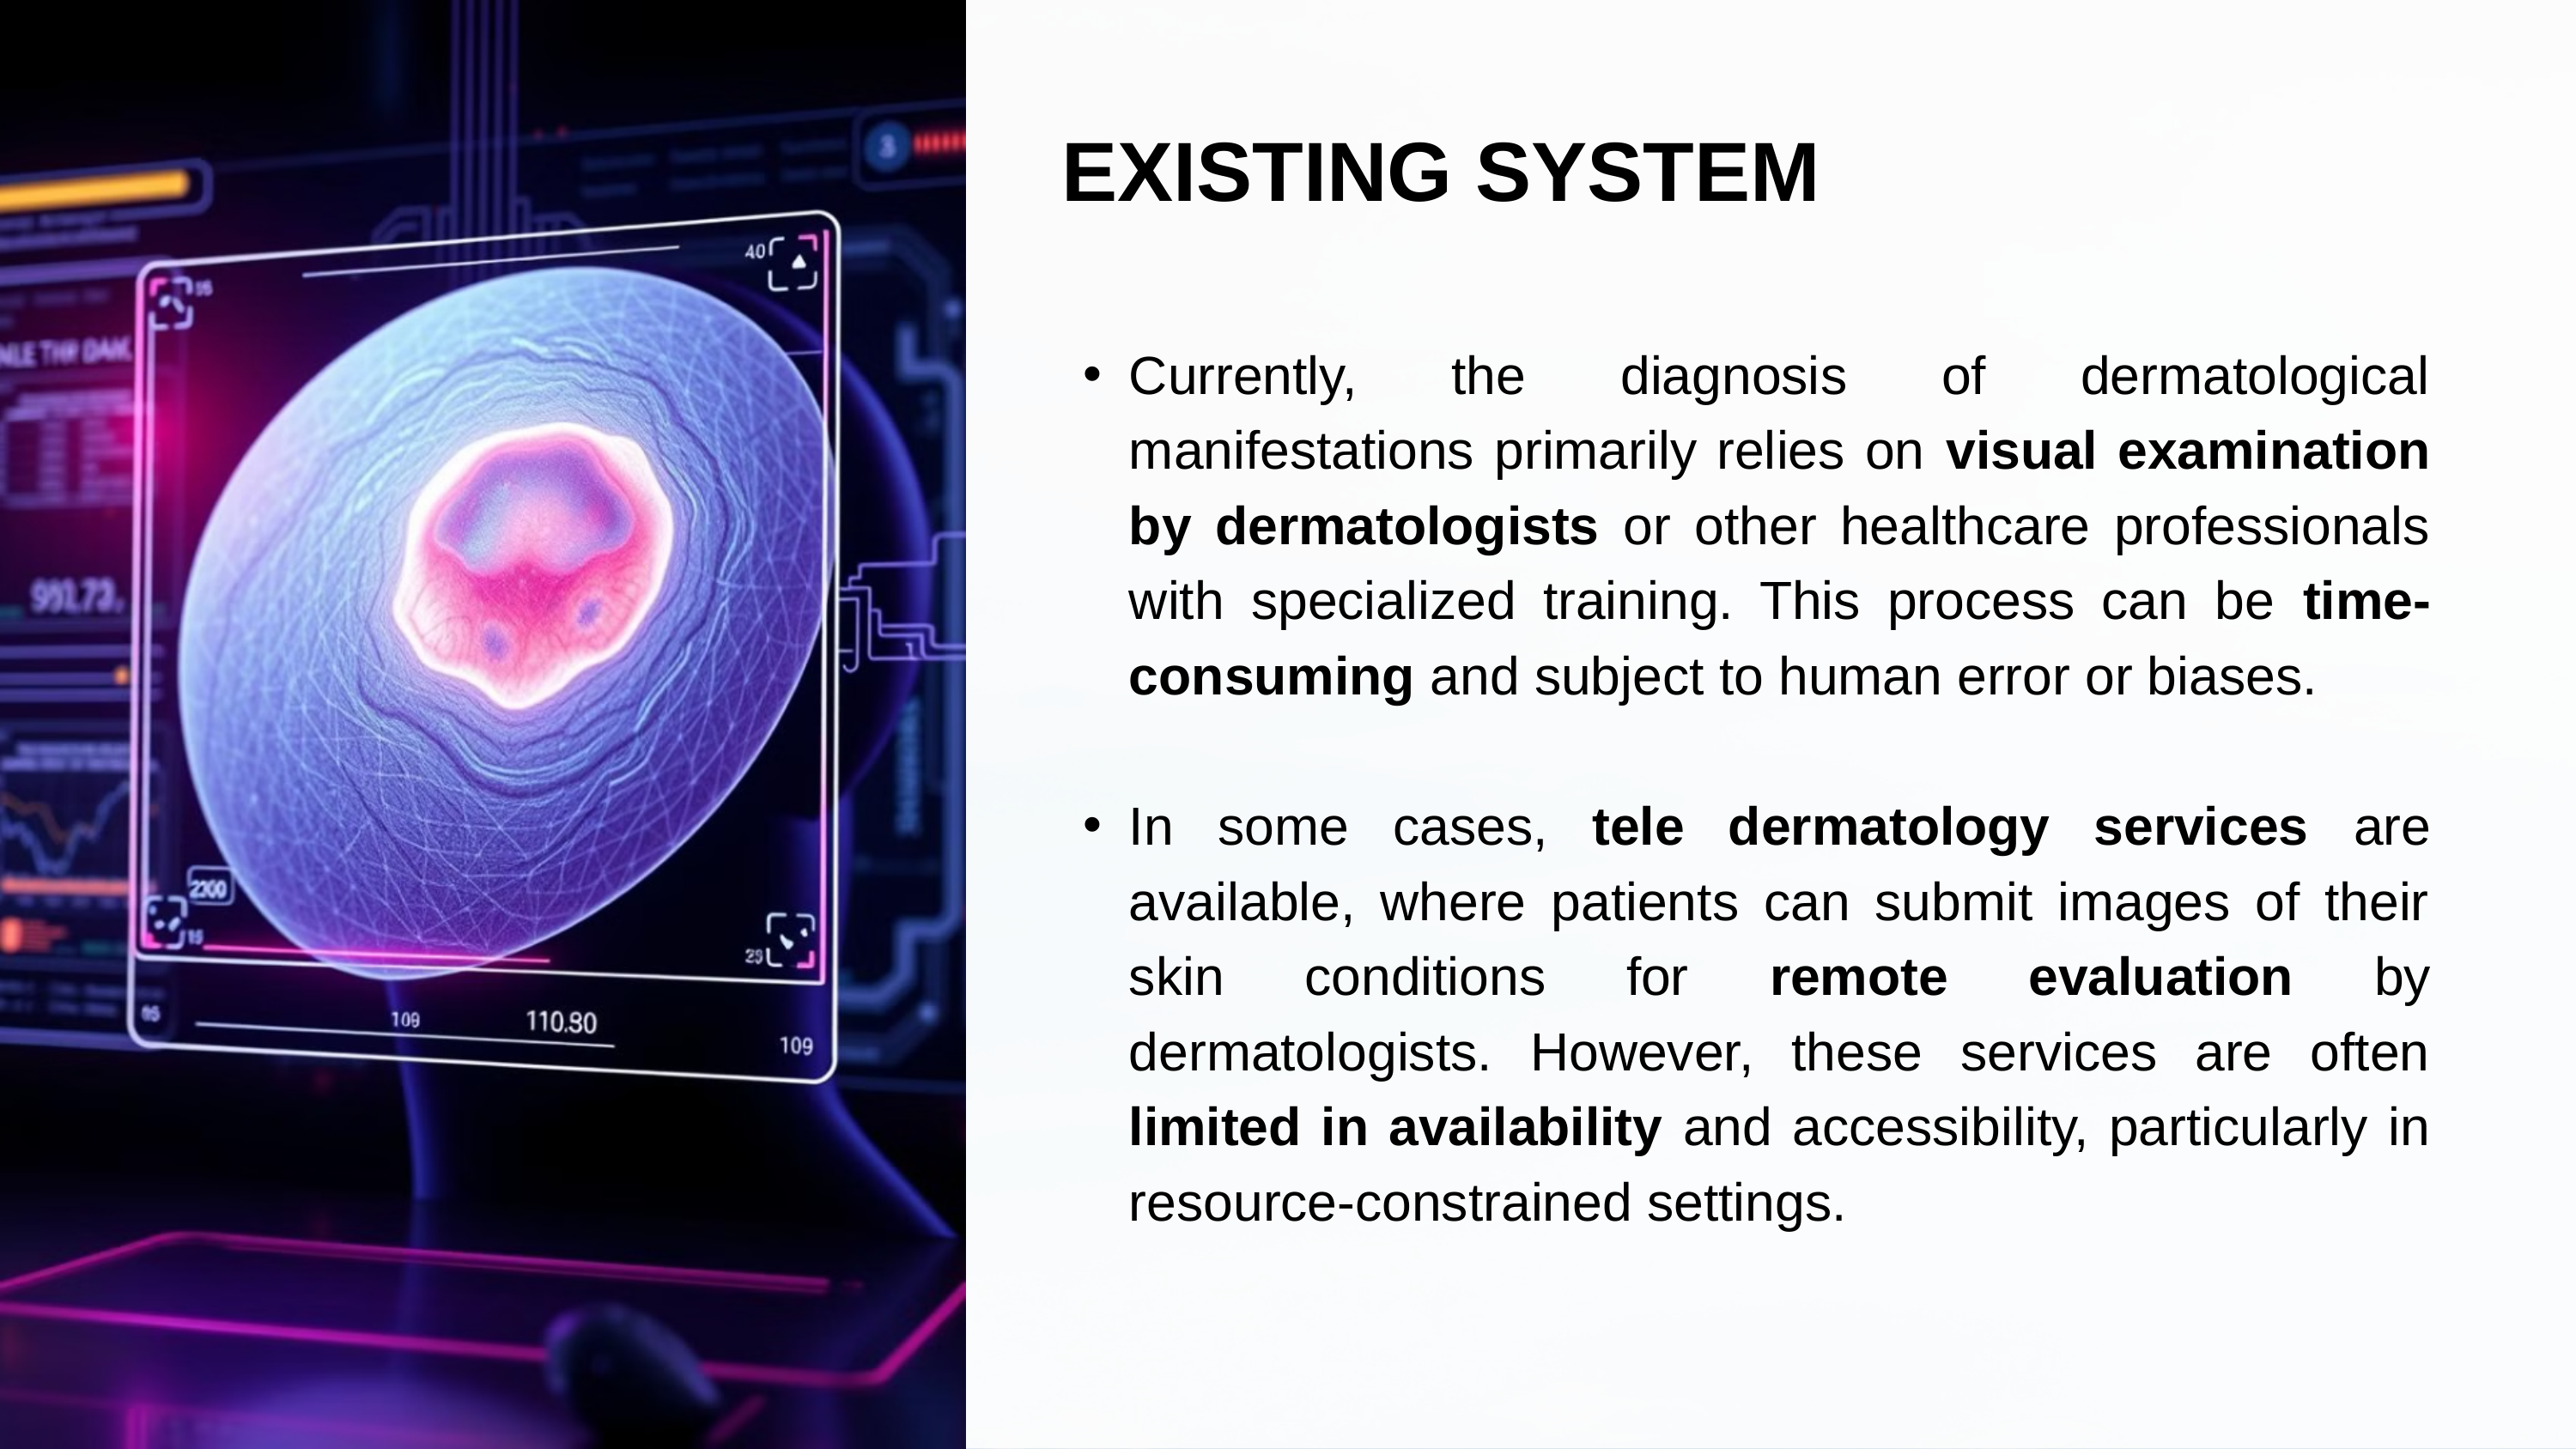

EXISTING SYSTEM
Currently, the diagnosis of dermatological manifestations primarily relies on visual examination by dermatologists or other healthcare professionals with specialized training. This process can be time-consuming and subject to human error or biases.

In some cases, tele dermatology services are available, where patients can submit images of their skin conditions for remote evaluation by dermatologists. However, these services are often limited in availability and accessibility, particularly in resource-constrained settings.